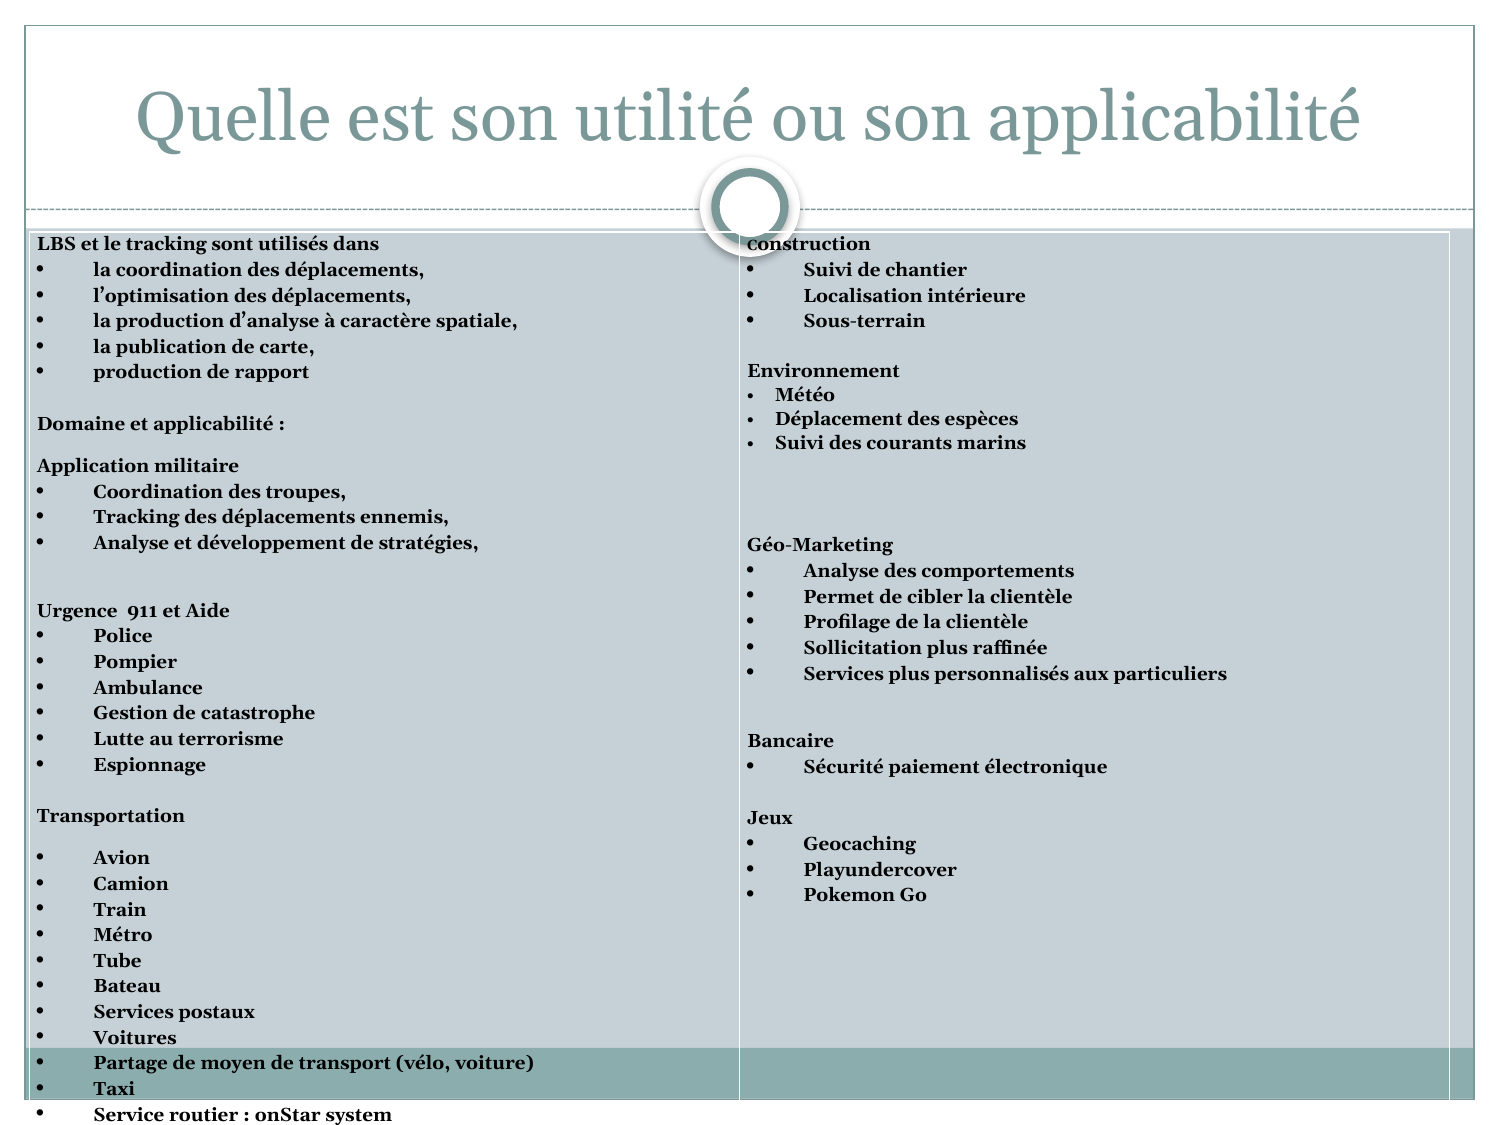

# Quelle est son utilité ou son applicabilité
| LBS et le tracking sont utilisés dans la coordination des déplacements, l’optimisation des déplacements, la production d’analyse à caractère spatiale, la publication de carte, production de rapport   Domaine et applicabilité : Application militaire Coordination des troupes, Tracking des déplacements ennemis, Analyse et développement de stratégies, Urgence 911 et Aide Police Pompier Ambulance Gestion de catastrophe Lutte au terrorisme Espionnage   Transportation Avion Camion Train Métro Tube Bateau Services postaux Voitures Partage de moyen de transport (vélo, voiture) Taxi Service routier : onStar system | Construction Suivi de chantier Localisation intérieure Sous-terrain   Environnement Météo Déplacement des espèces Suivi des courants marins Géo-Marketing Analyse des comportements Permet de cibler la clientèle Profilage de la clientèle Sollicitation plus raffinée Services plus personnalisés aux particuliers   Bancaire Sécurité paiement électronique   Jeux Geocaching Playundercover Pokemon Go |
| --- | --- |